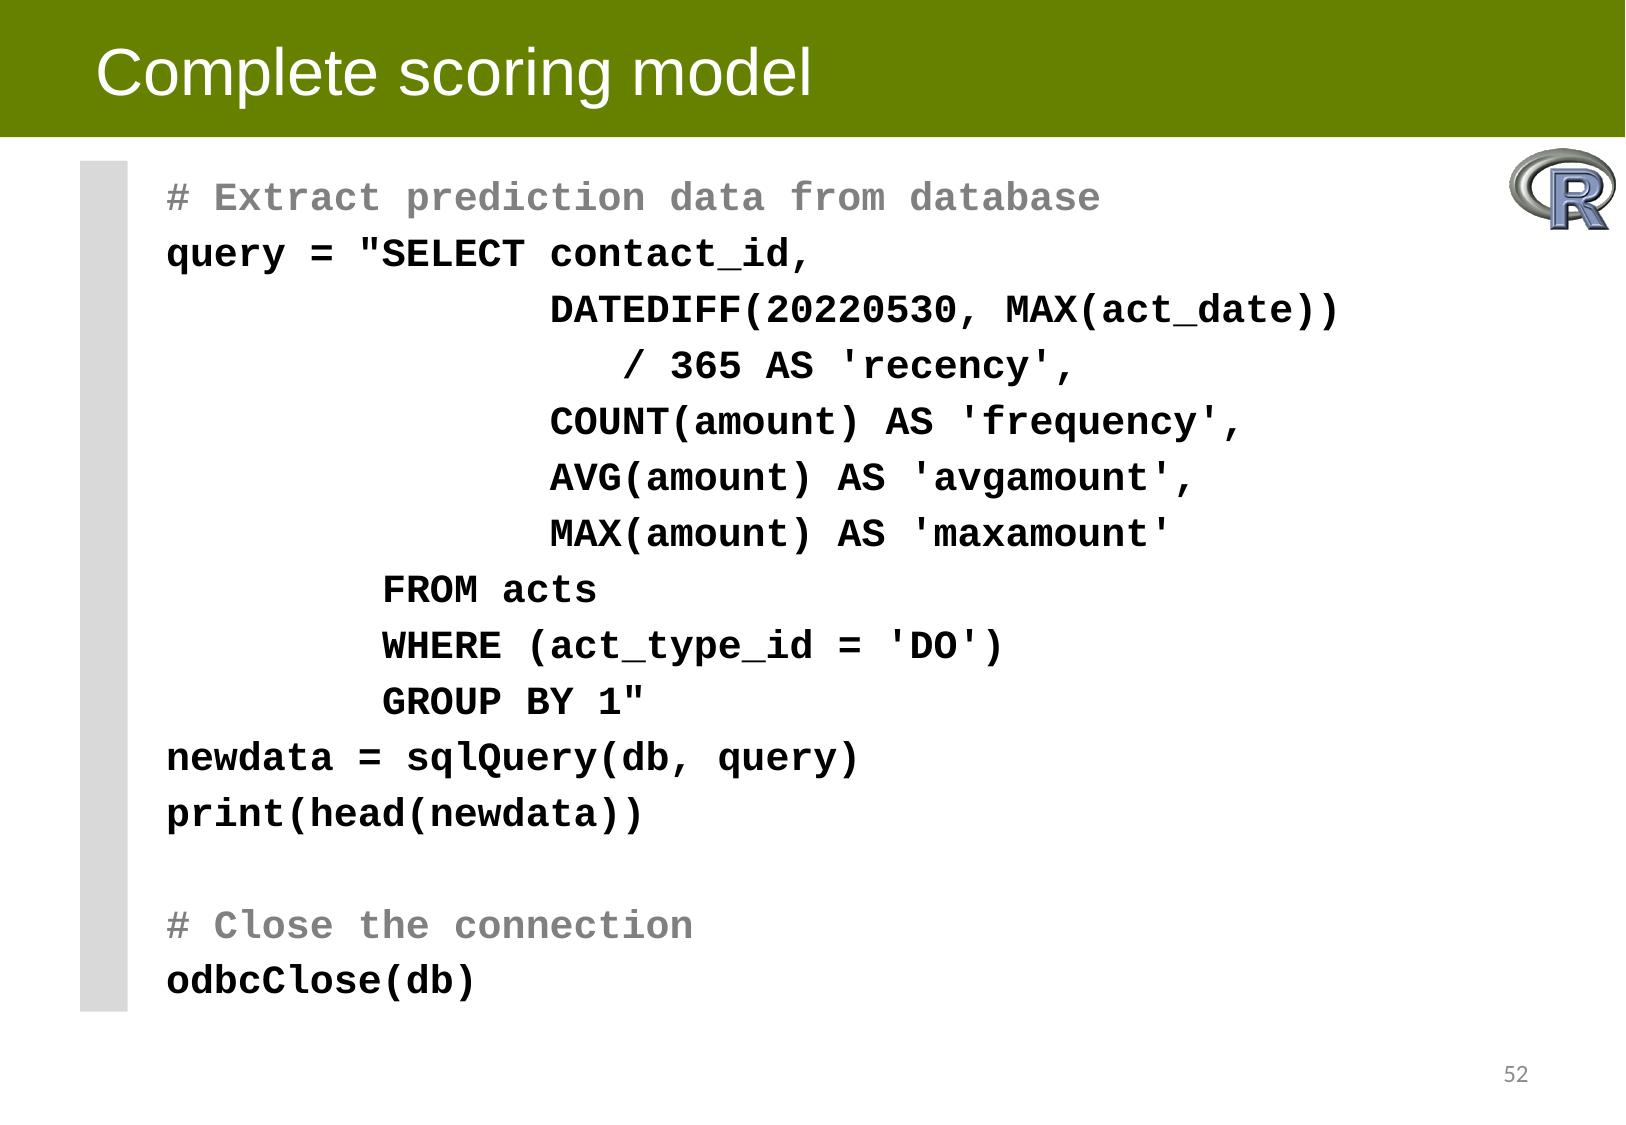

# Complete scoring model
# Extract prediction data from database
query = "SELECT contact_id,
                DATEDIFF(20220530, MAX(act_date))
                   / 365 AS 'recency',
                COUNT(amount) AS 'frequency',
                AVG(amount) AS 'avgamount',
                MAX(amount) AS 'maxamount'
         FROM acts
         WHERE (act_type_id = 'DO')
         GROUP BY 1"
newdata = sqlQuery(db, query)
print(head(newdata))

# Close the connection
odbcClose(db)
52